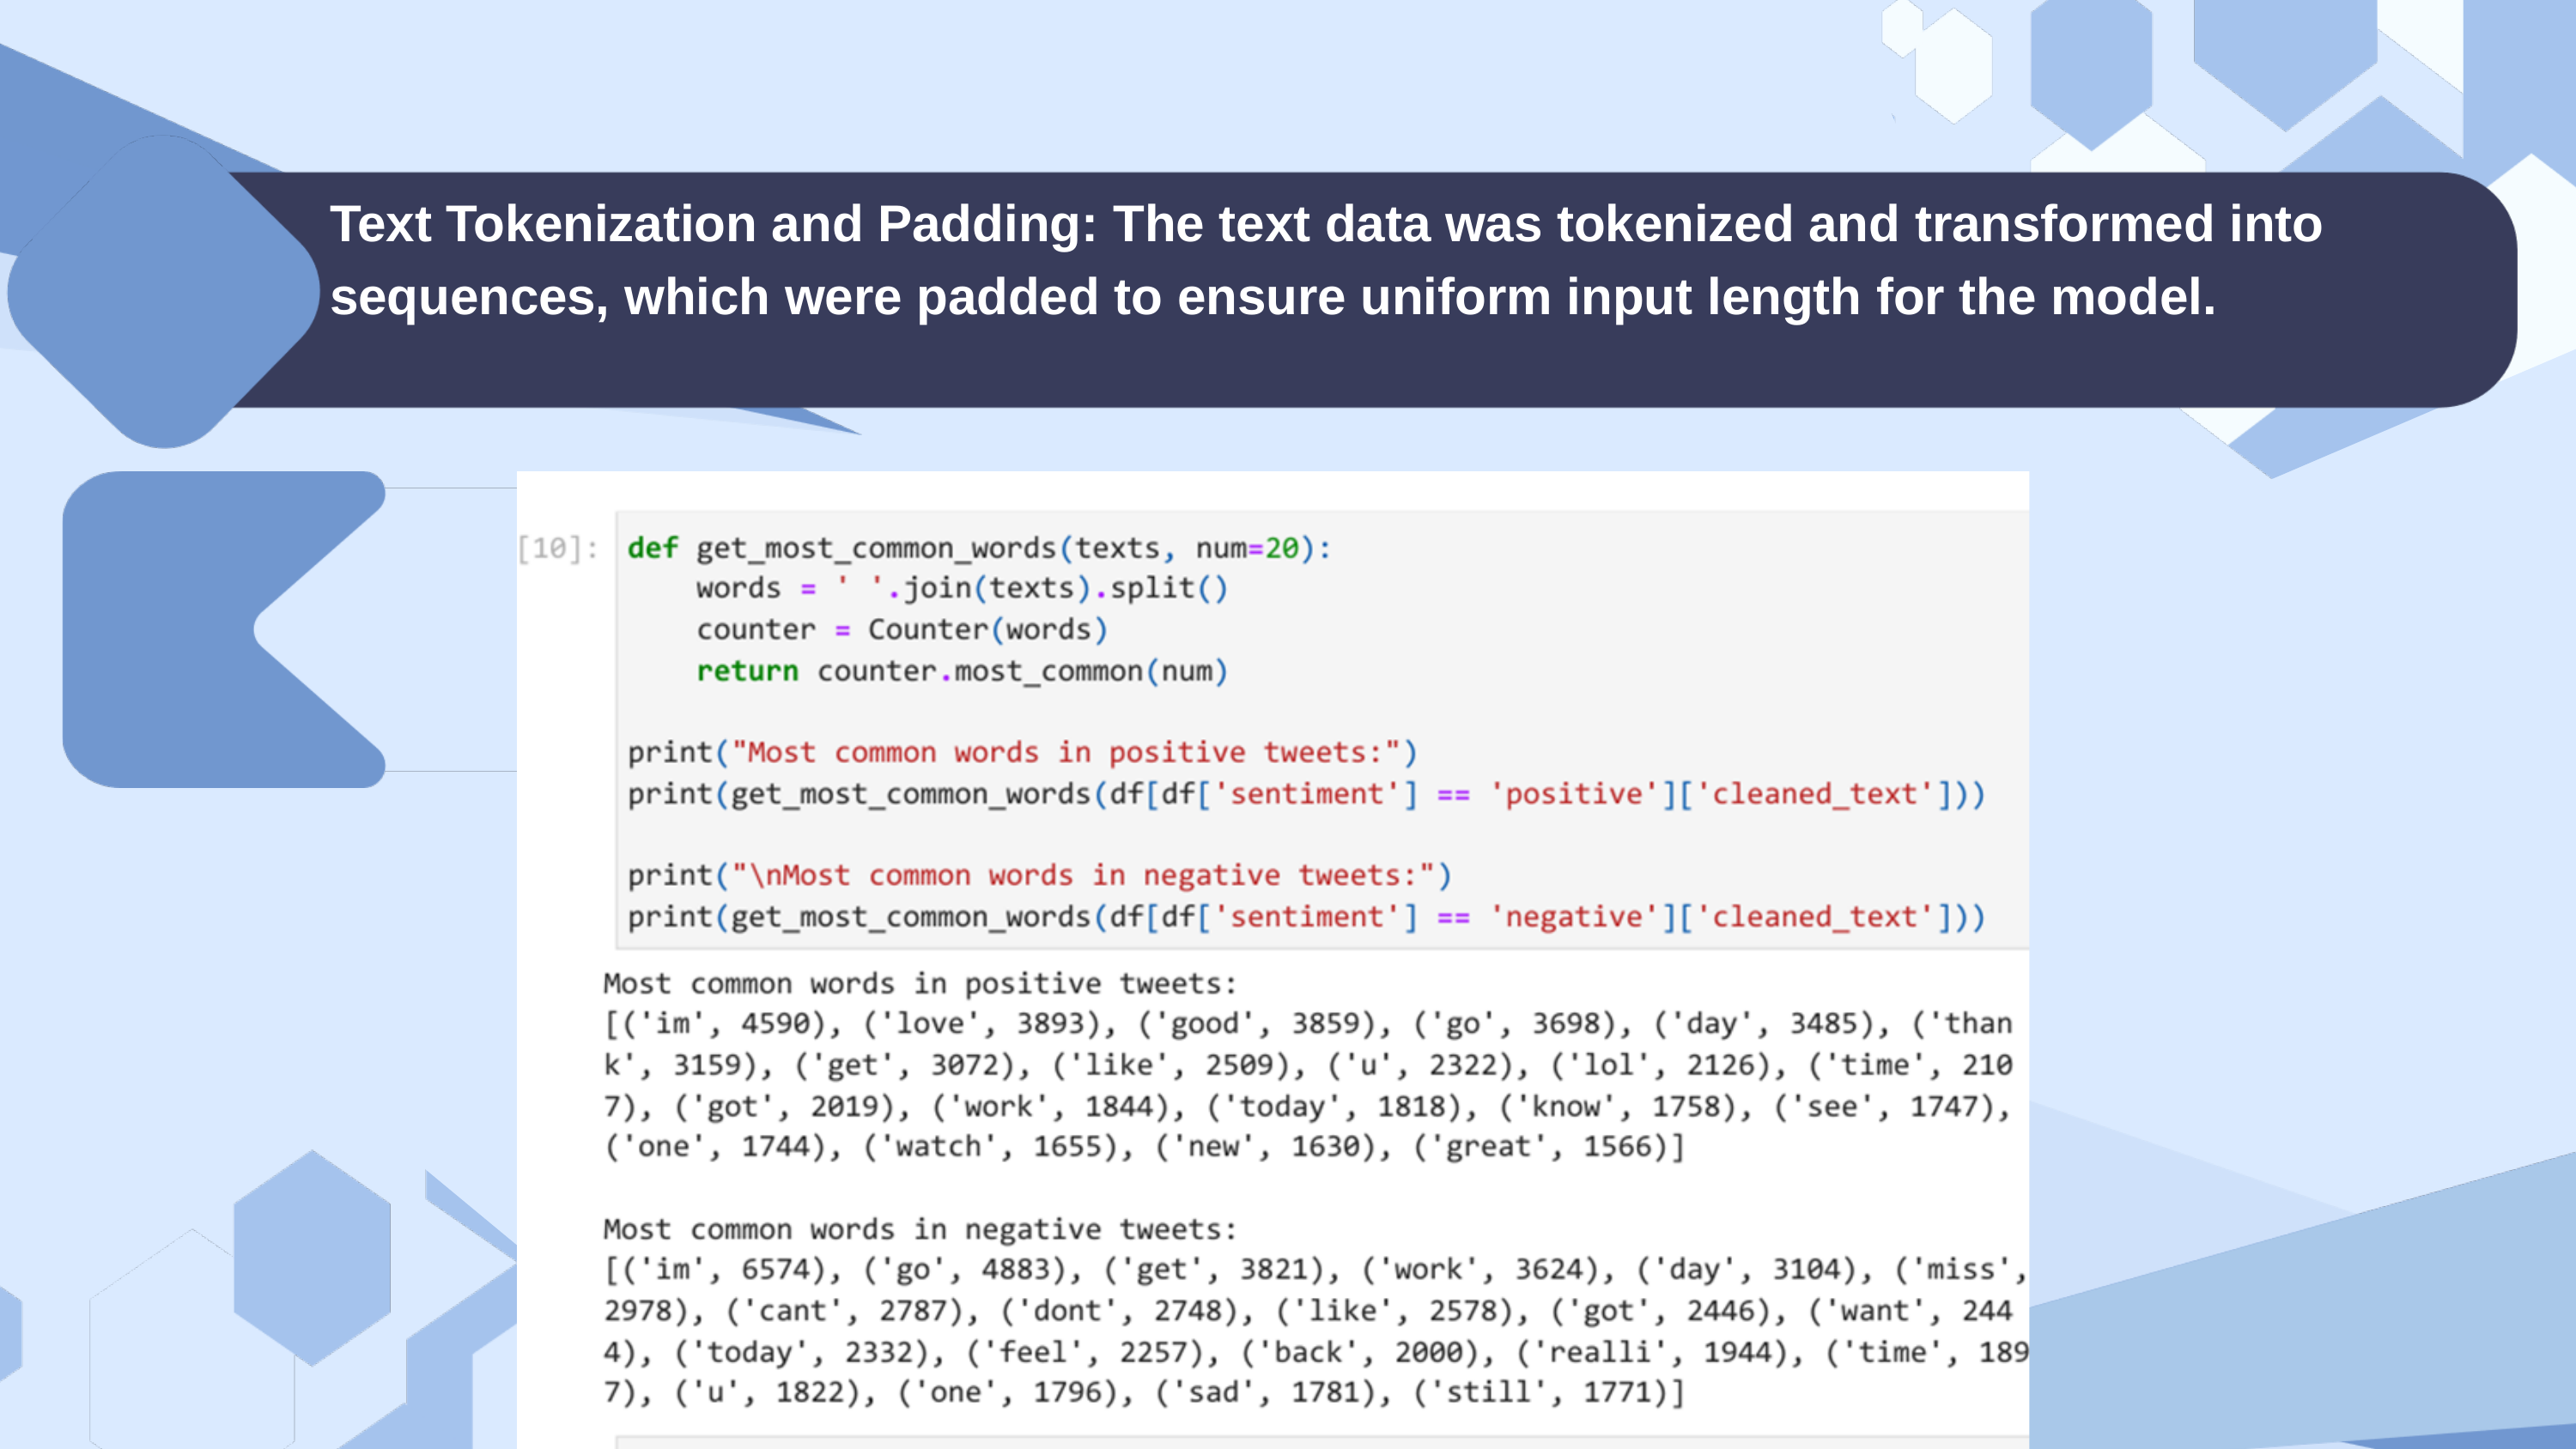

Text Tokenization and Padding: The text data was tokenized and transformed into sequences, which were padded to ensure uniform input length for the model.